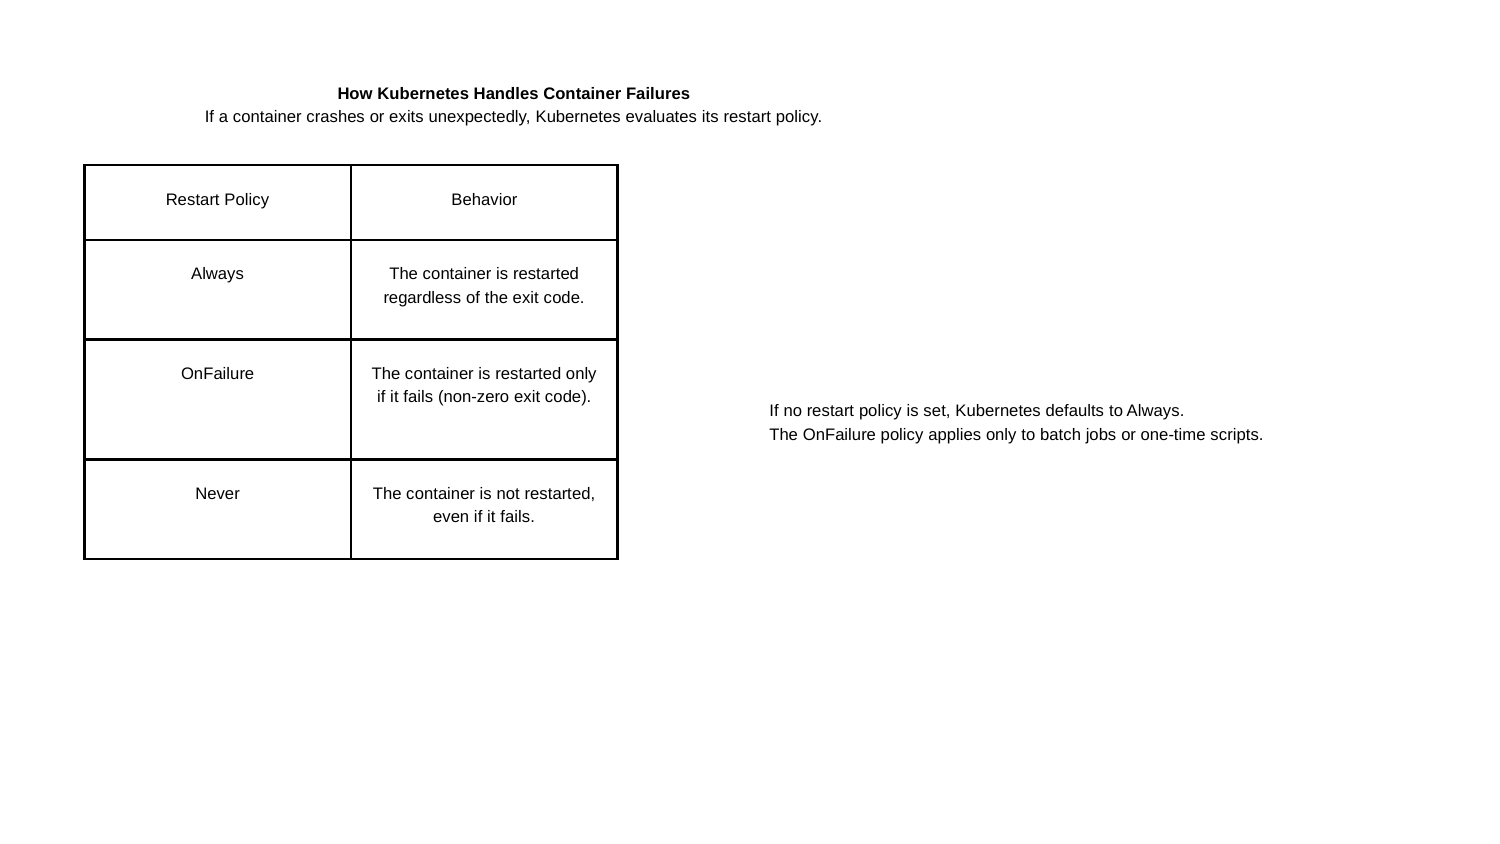

How Kubernetes Handles Container Failures
If a container crashes or exits unexpectedly, Kubernetes evaluates its restart policy.
| Restart Policy | Behavior |
| --- | --- |
| Always | The container is restarted regardless of the exit code. |
| OnFailure | The container is restarted only if it fails (non-zero exit code). |
| Never | The container is not restarted, even if it fails. |
If no restart policy is set, Kubernetes defaults to Always.
The OnFailure policy applies only to batch jobs or one-time scripts.